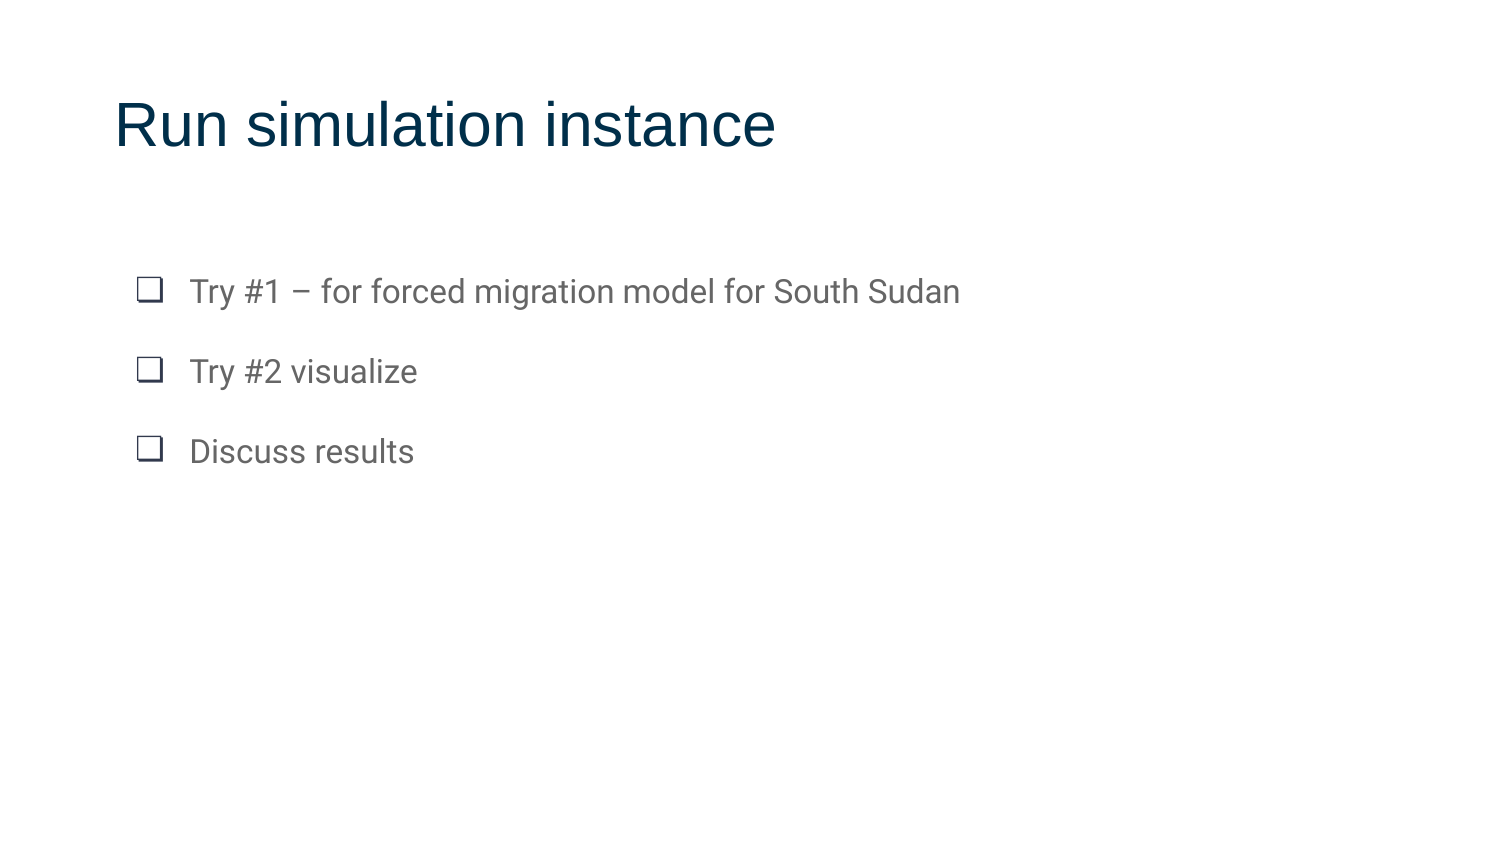

# Run simulation instance
Try #1 – for forced migration model for South Sudan
Try #2 visualize
Discuss results